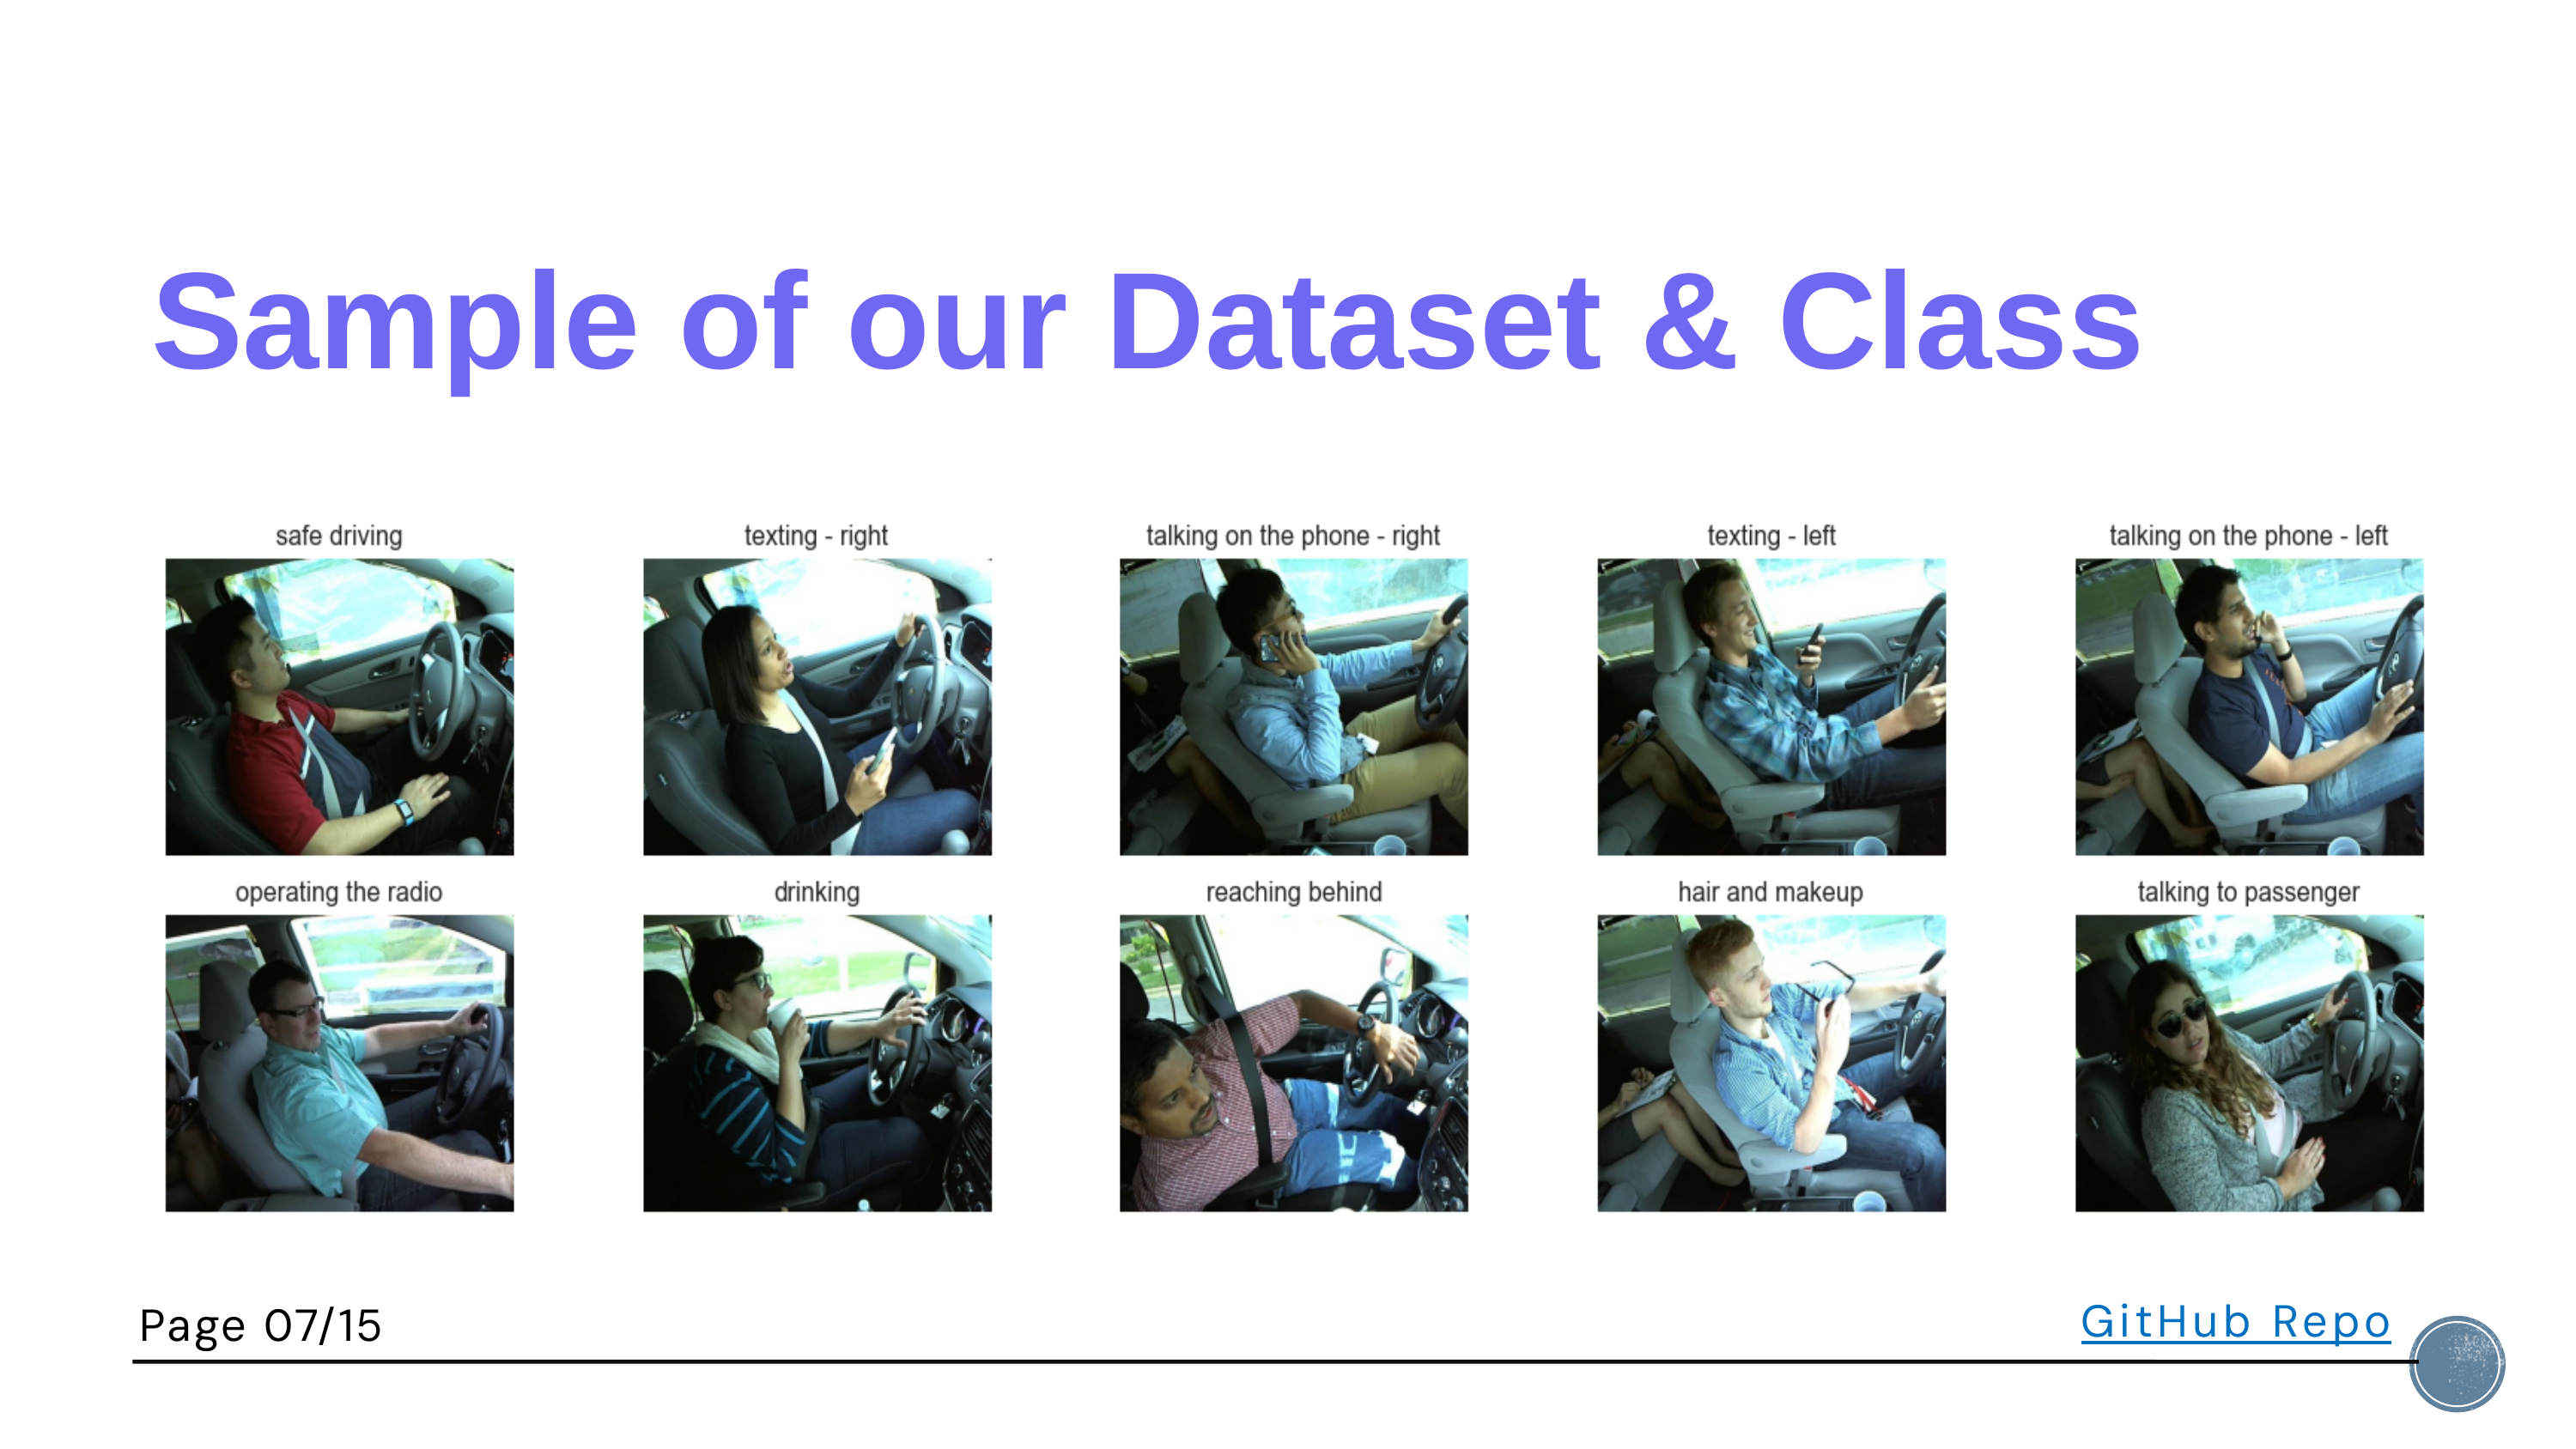

Sample of our Dataset & Class

GitHub Repo
Page 07/15